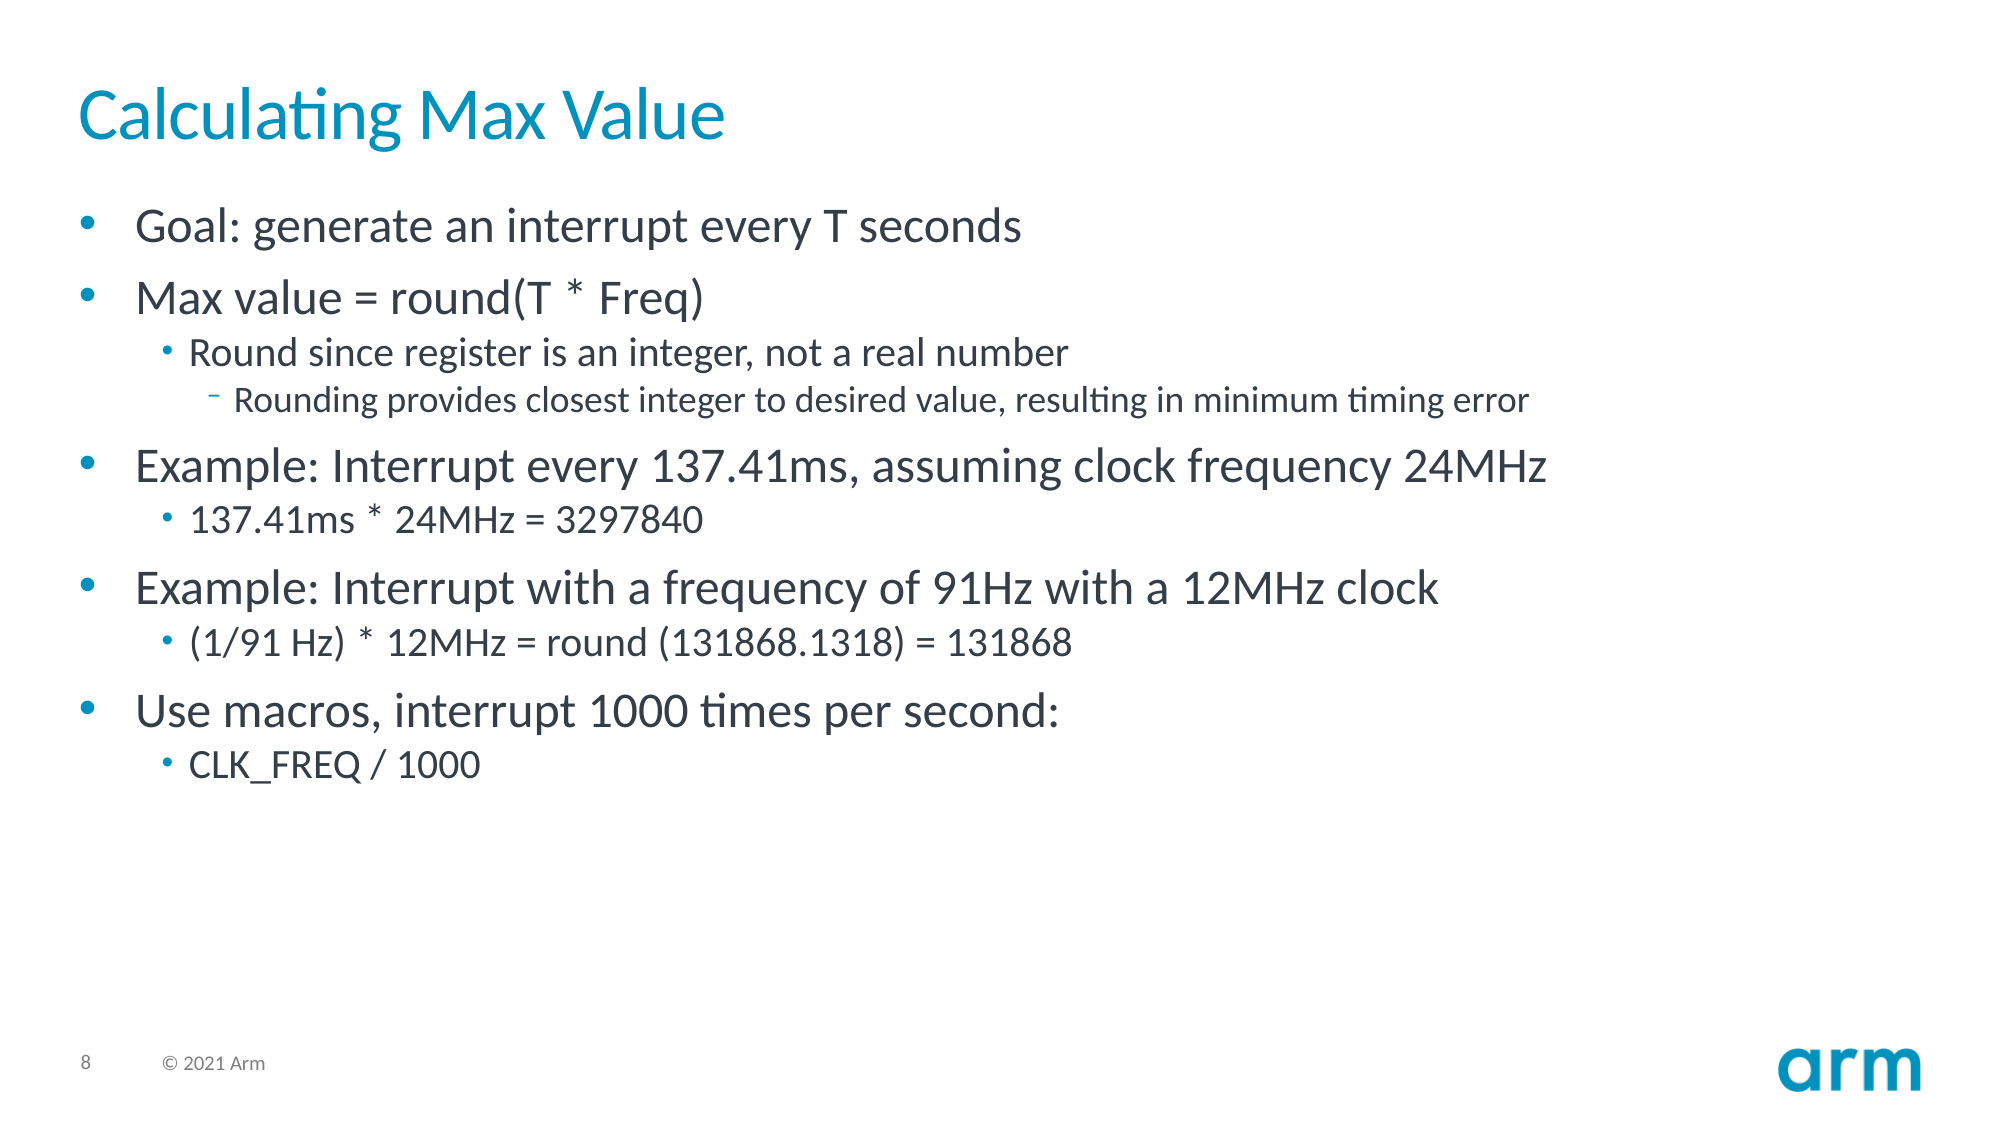

# Calculating Max Value
Goal: generate an interrupt every T seconds
Max value = round(T * Freq)
Round since register is an integer, not a real number
Rounding provides closest integer to desired value, resulting in minimum timing error
Example: Interrupt every 137.41ms, assuming clock frequency 24MHz
137.41ms * 24MHz = 3297840
Example: Interrupt with a frequency of 91Hz with a 12MHz clock
(1/91 Hz) * 12MHz = round (131868.1318) = 131868
Use macros, interrupt 1000 times per second:
CLK_FREQ / 1000